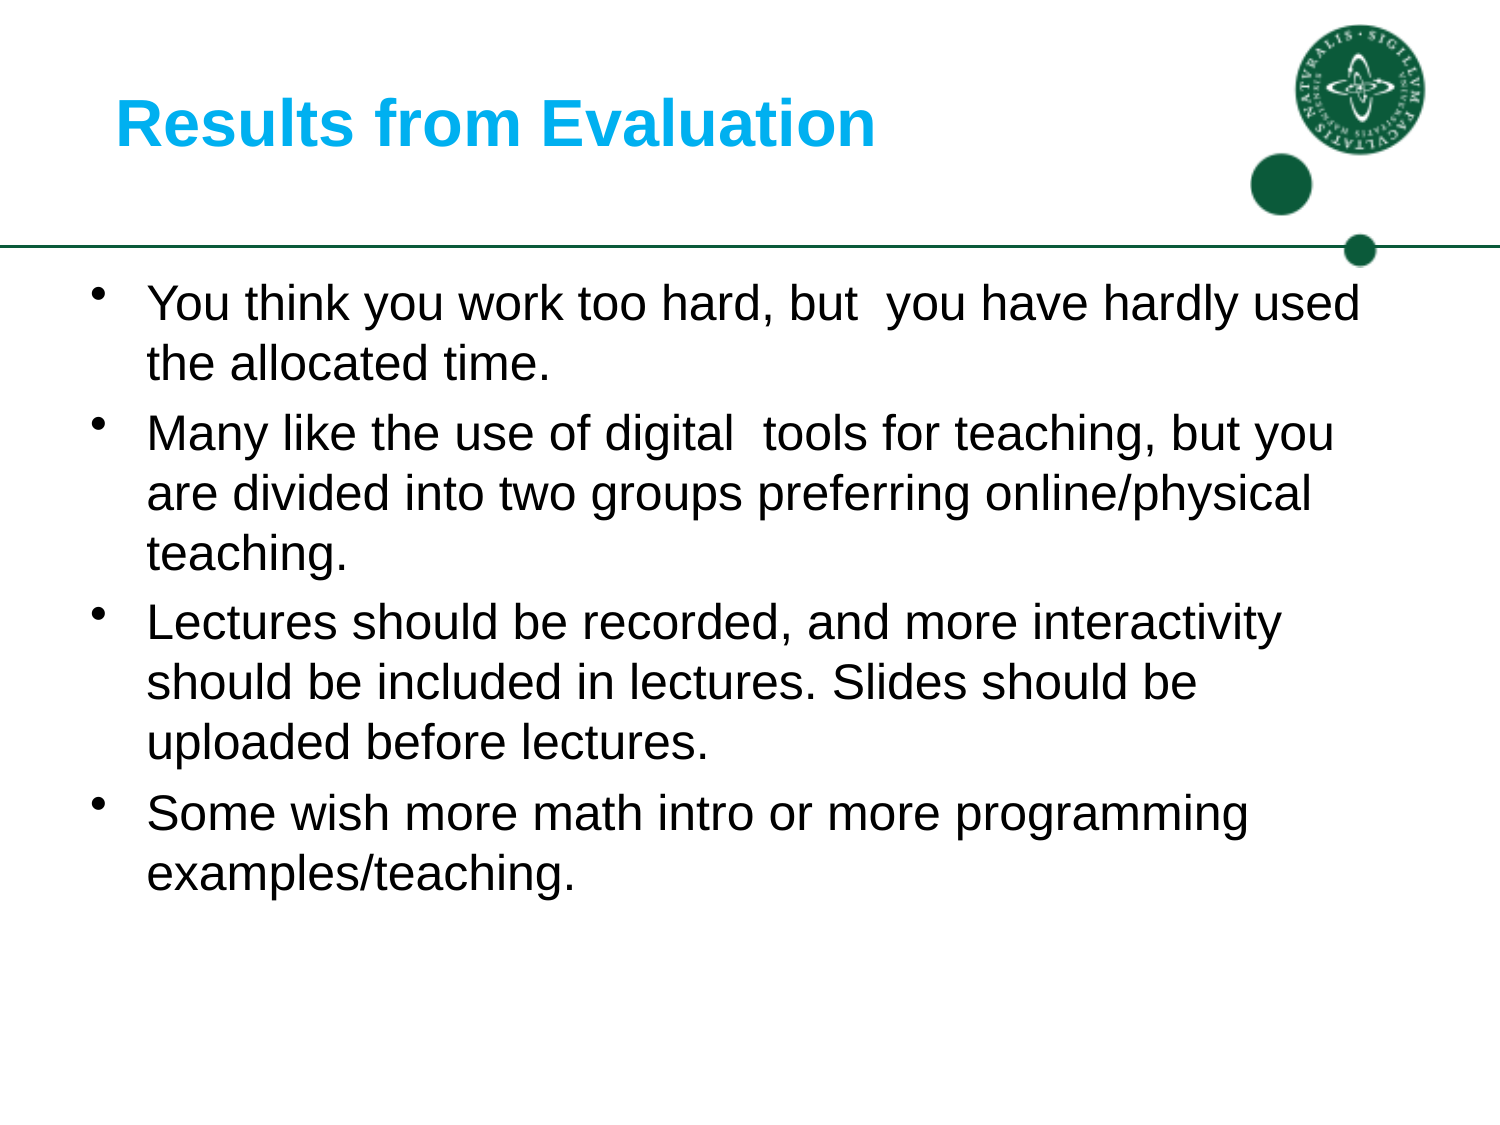

# Results from Evaluation
You think you work too hard, but  you have hardly used the allocated time.
Many like the use of digital  tools for teaching, but you are divided into two groups preferring online/physical teaching.
Lectures should be recorded, and more interactivity should be included in lectures. Slides should be uploaded before lectures.
Some wish more math intro or more programming examples/teaching.